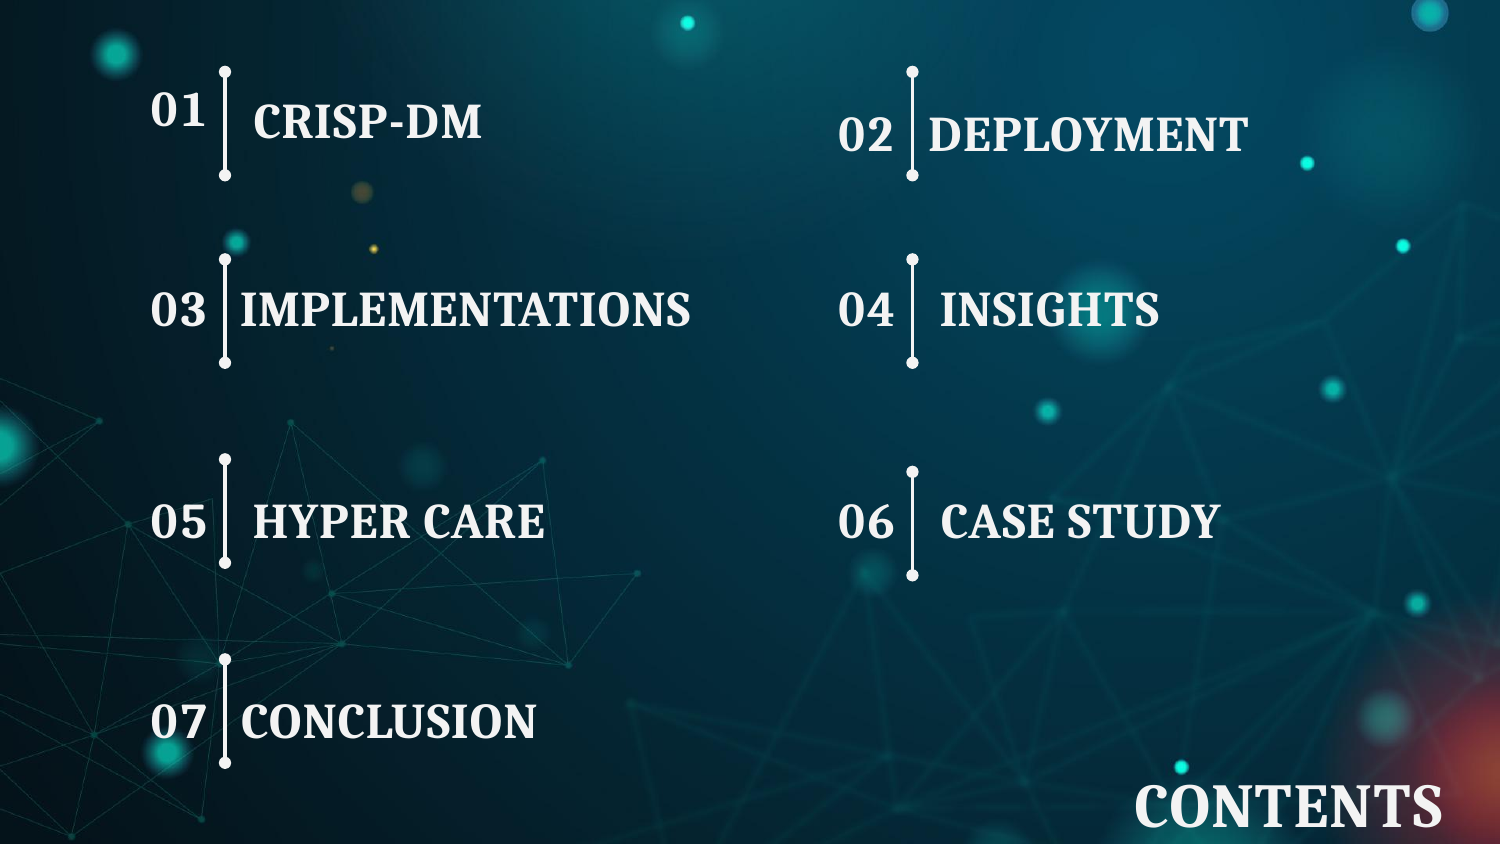

01
# CRISP-DM
02
DEPLOYMENT
03
IMPLEMENTATIONS
04
INSIGHTS
05
HYPER CARE
06
CASE STUDY
07
CONCLUSION
CONTENTS